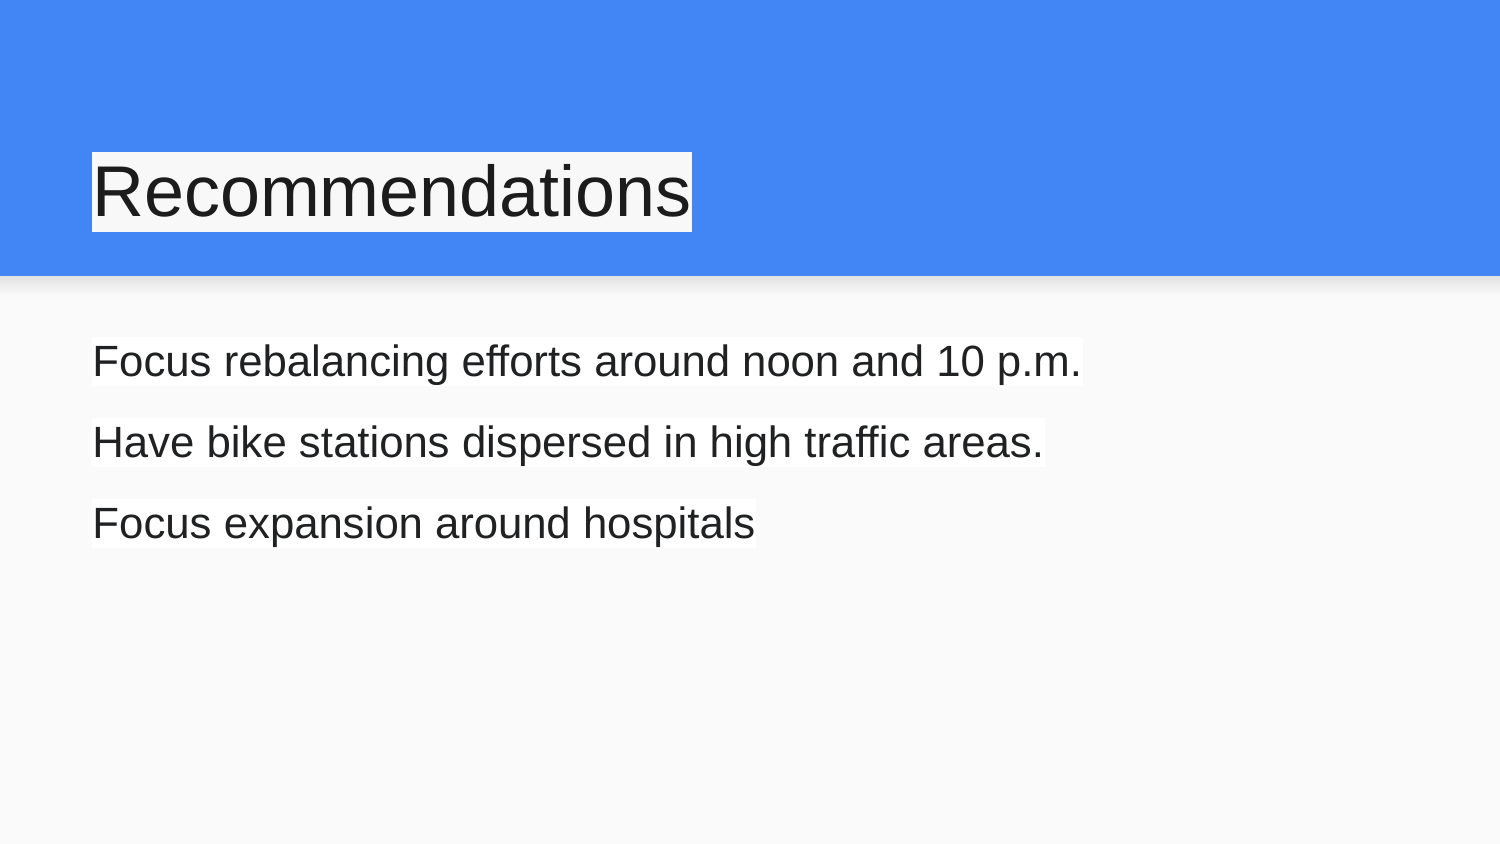

# Recommendations
Focus rebalancing efforts around noon and 10 p.m.
Have bike stations dispersed in high traffic areas.
Focus expansion around hospitals